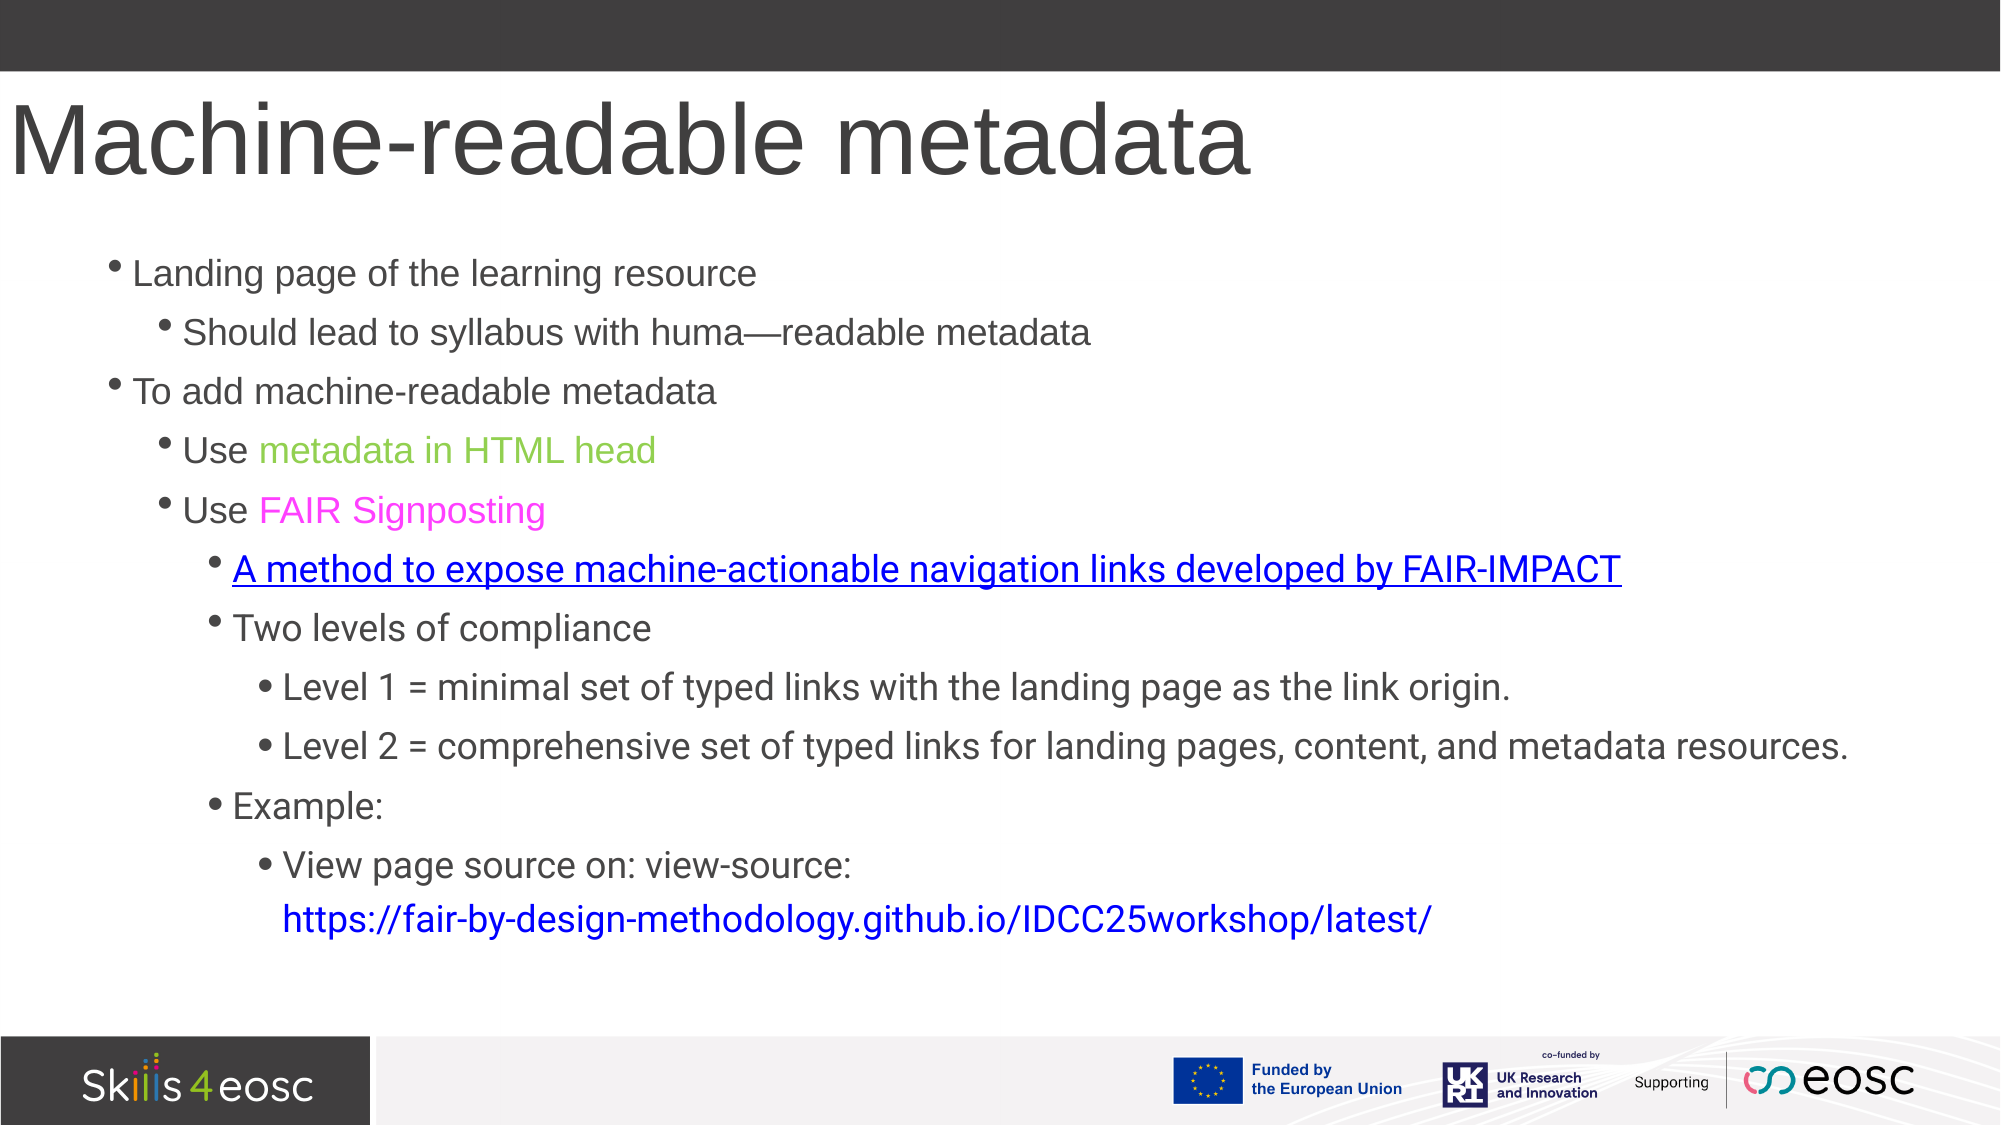

# Machine-readable metadata
Landing page of the learning resource
Should lead to syllabus with huma—readable metadata
To add machine-readable metadata
Use metadata in HTML head
Use FAIR Signposting
A method to expose machine-actionable navigation links developed by FAIR-IMPACT
Two levels of compliance
Level 1 = minimal set of typed links with the landing page as the link origin.
Level 2 = comprehensive set of typed links for landing pages, content, and metadata resources.
Example:
View page source on: view-source: https://fair-by-design-methodology.github.io/IDCC25workshop/latest/